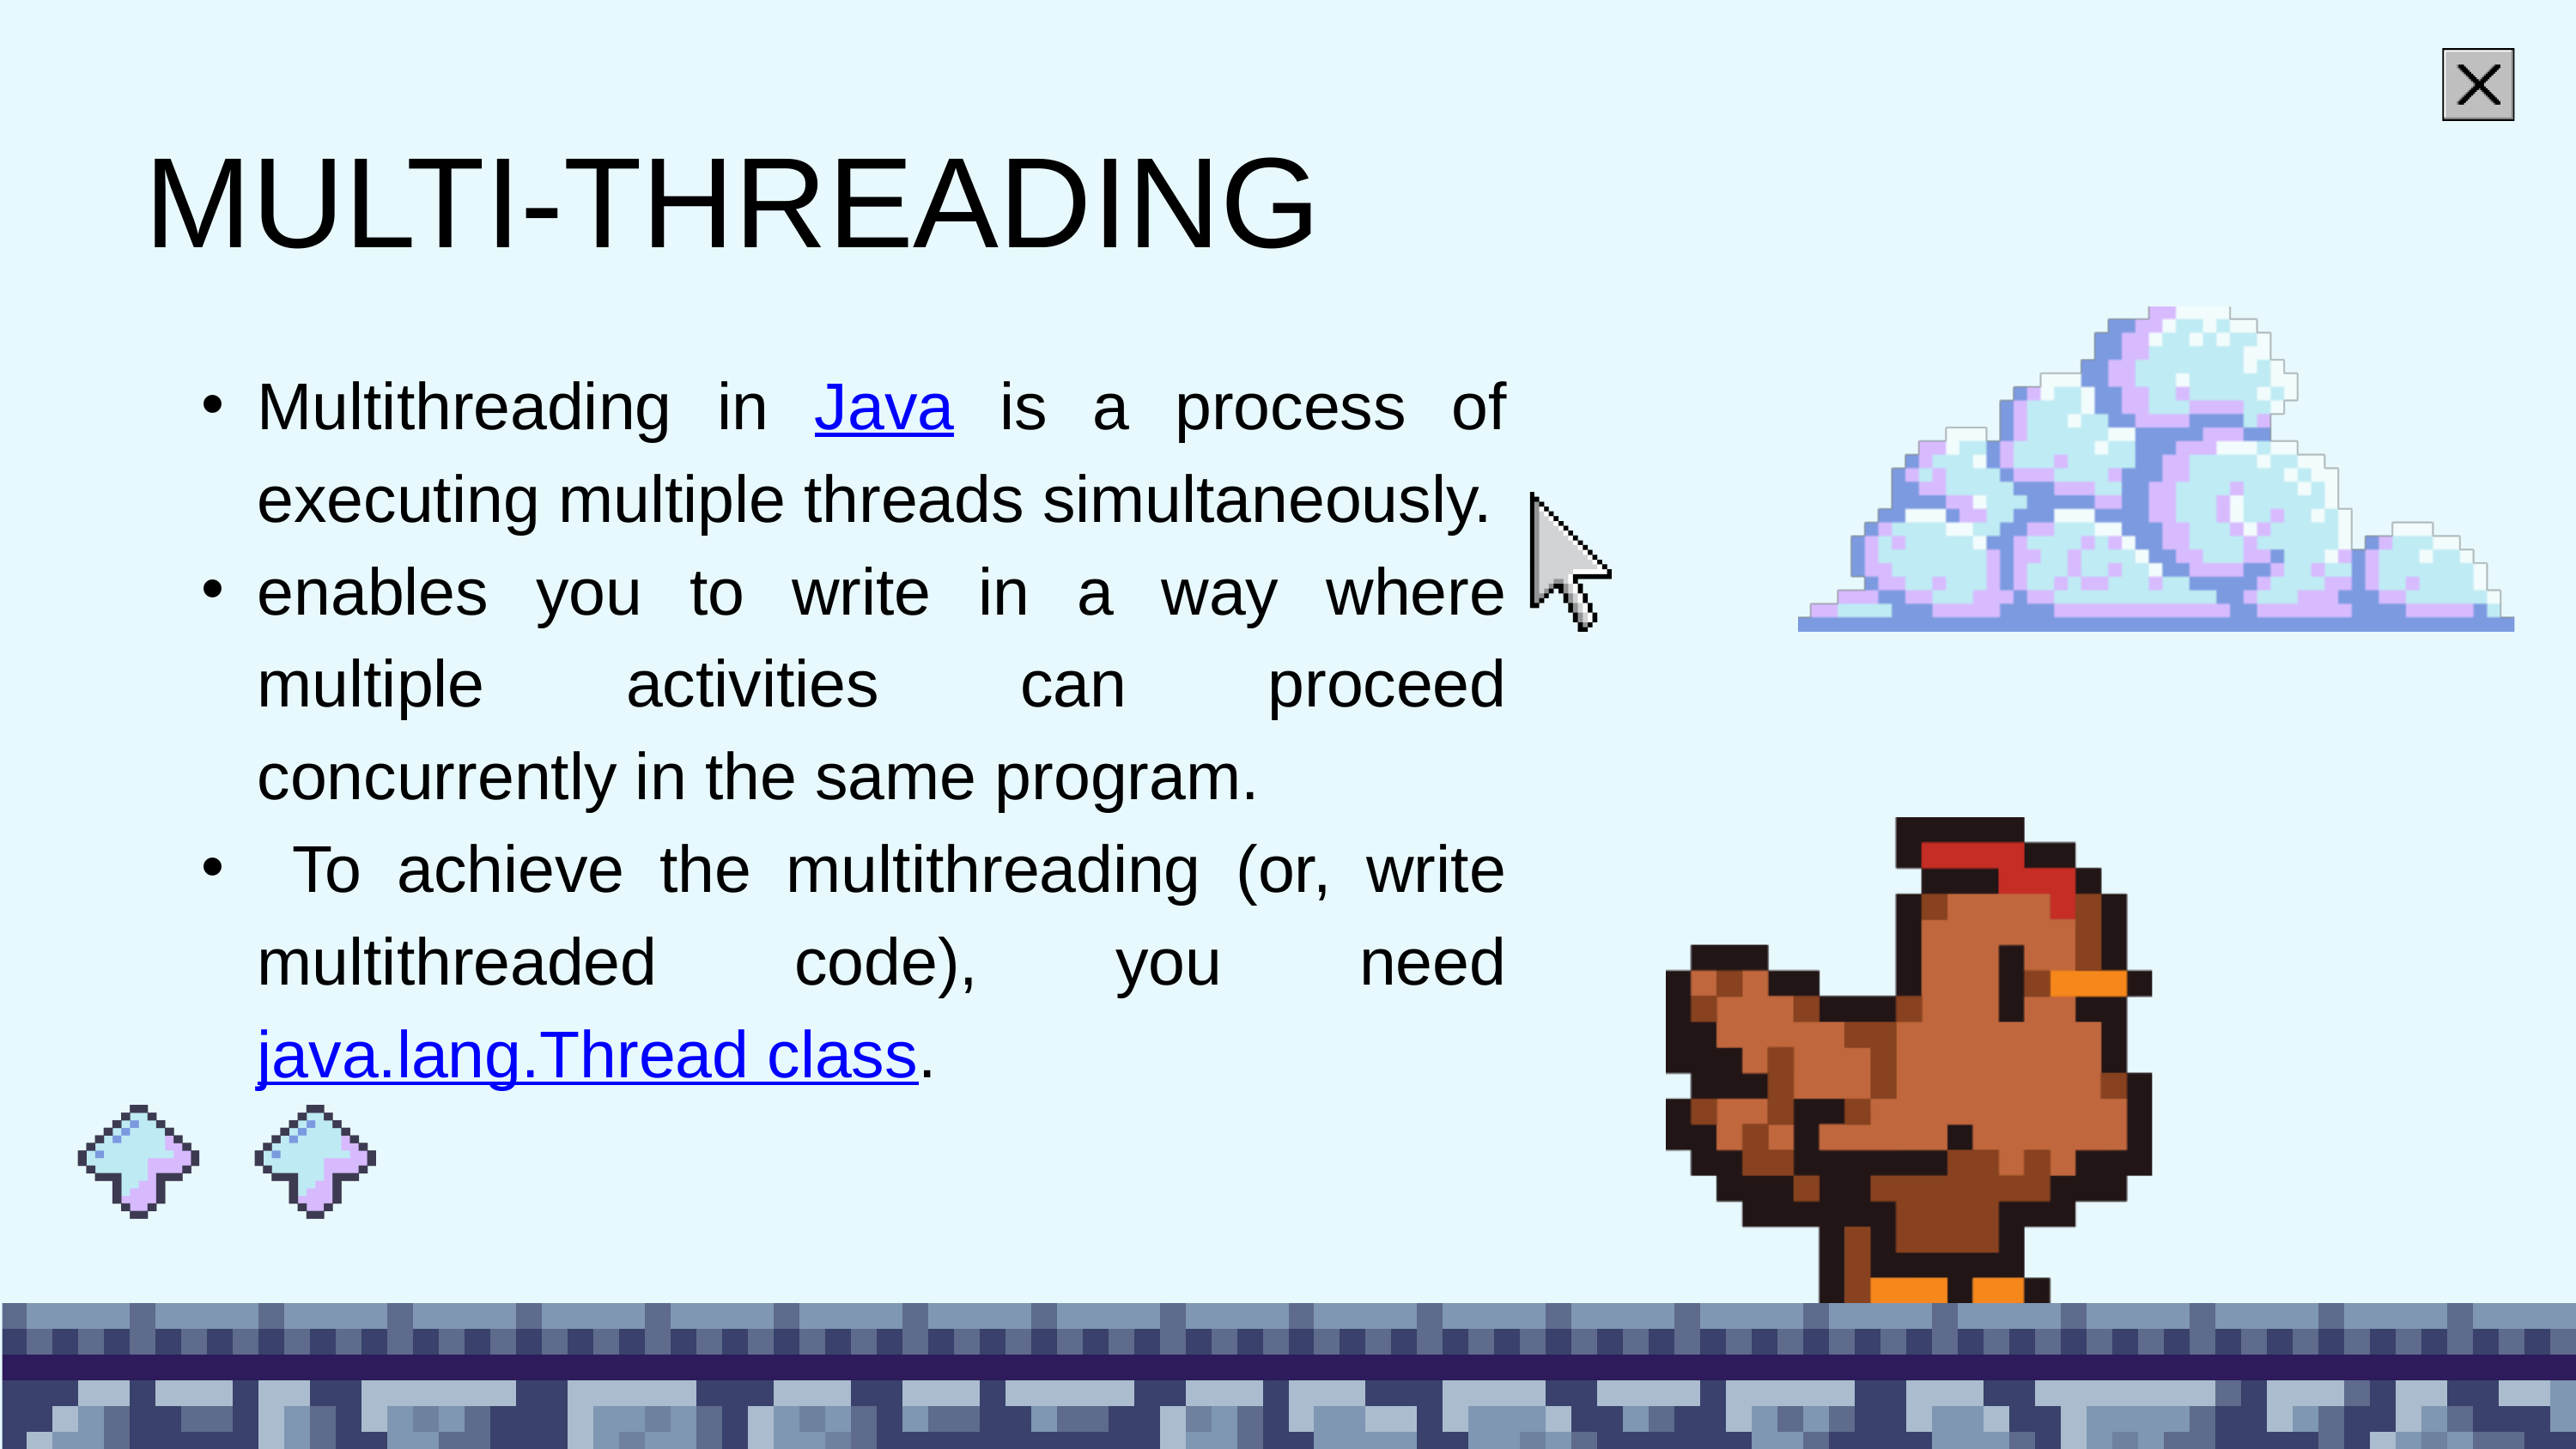

MULTI-THREADING

Multithreading in Java is a process of executing multiple threads simultaneously.
enables you to write in a way where multiple activities can proceed concurrently in the same program.
 To achieve the multithreading (or, write multithreaded code), you need java.lang.Thread class.